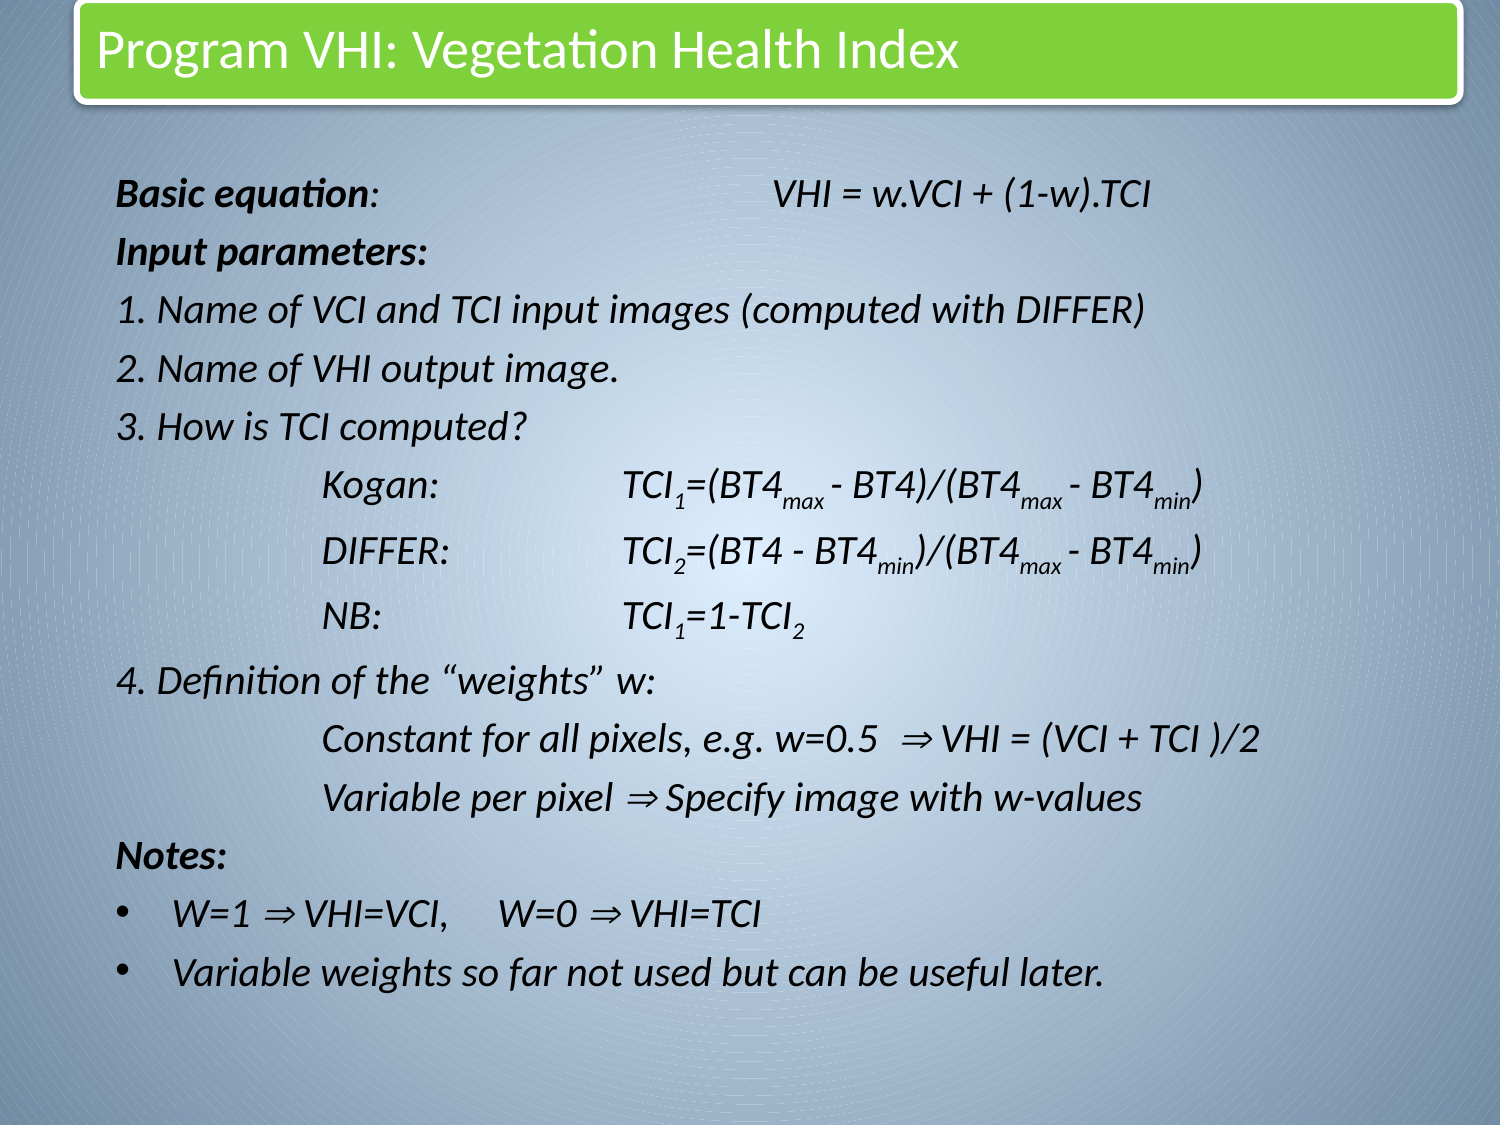

Program VHI: Vegetation Health Index
Basic equation: 			VHI = w.VCI + (1-w).TCI
Input parameters:
1. Name of VCI and TCI input images (computed with DIFFER)
2. Name of VHI output image.
3. How is TCI computed?
		Kogan:		TCI1=(BT4max - BT4)/(BT4max - BT4min)
		DIFFER:		TCI2=(BT4 - BT4min)/(BT4max - BT4min)
		NB:		TCI1=1-TCI2
4. Definition of the “weights” w:
		Constant for all pixels, e.g. w=0.5  ⇒ VHI = (VCI + TCI )/2
		Variable per pixel ⇒ Specify image with w-values
Notes:
W=1 ⇒ VHI=VCI,     W=0 ⇒ VHI=TCI
Variable weights so far not used but can be useful later.